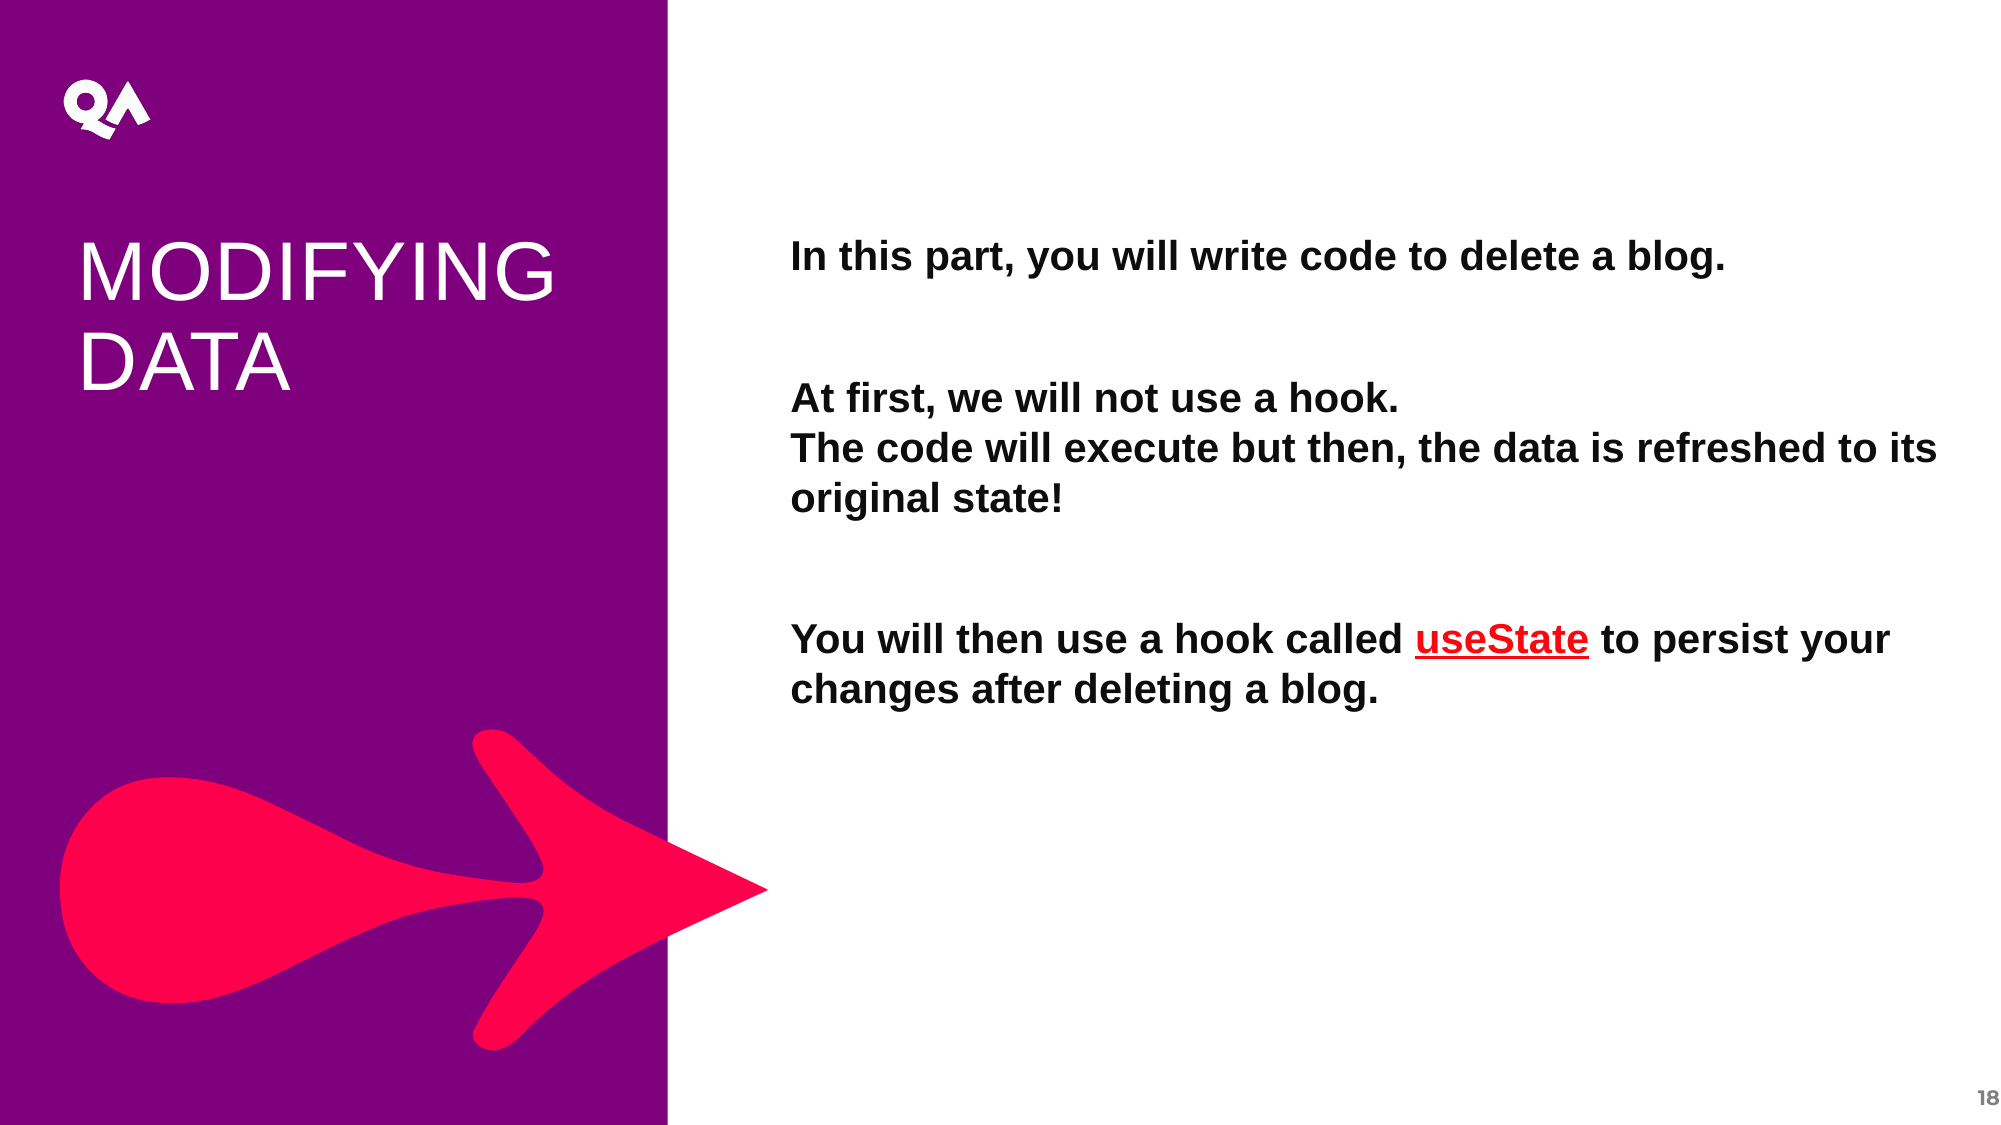

Modifying data
In this part, you will write code to delete a blog.

At first, we will not use a hook.
The code will execute but then, the data is refreshed to its original state!

You will then use a hook called useState to persist your changes after deleting a blog.

18